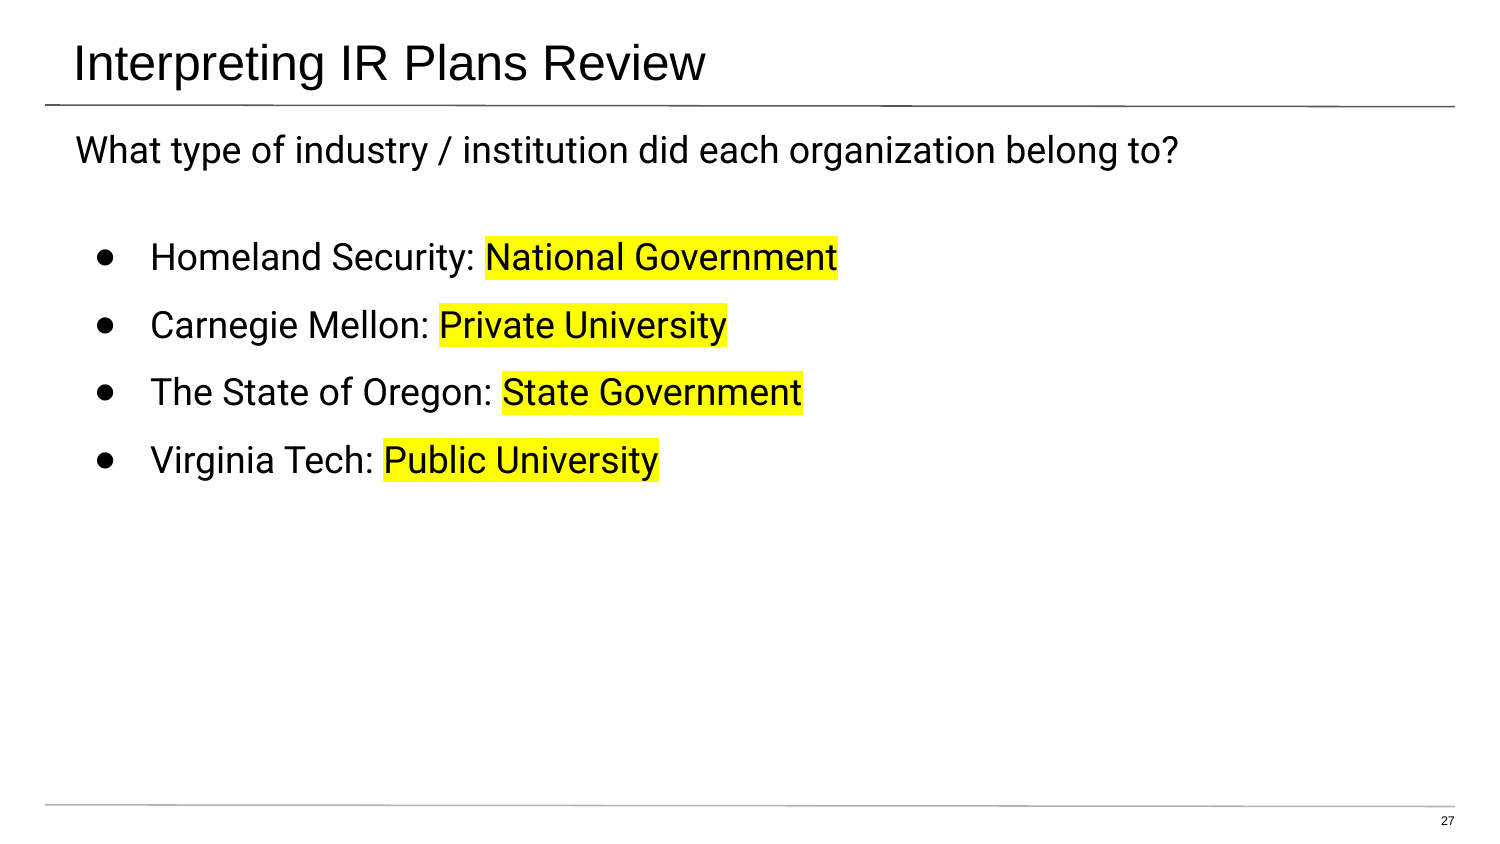

# Interpreting IR Plans Review
What type of industry / institution did each organization belong to?
Homeland Security: National Government
Carnegie Mellon: Private University
The State of Oregon: State Government
Virginia Tech: Public University

27